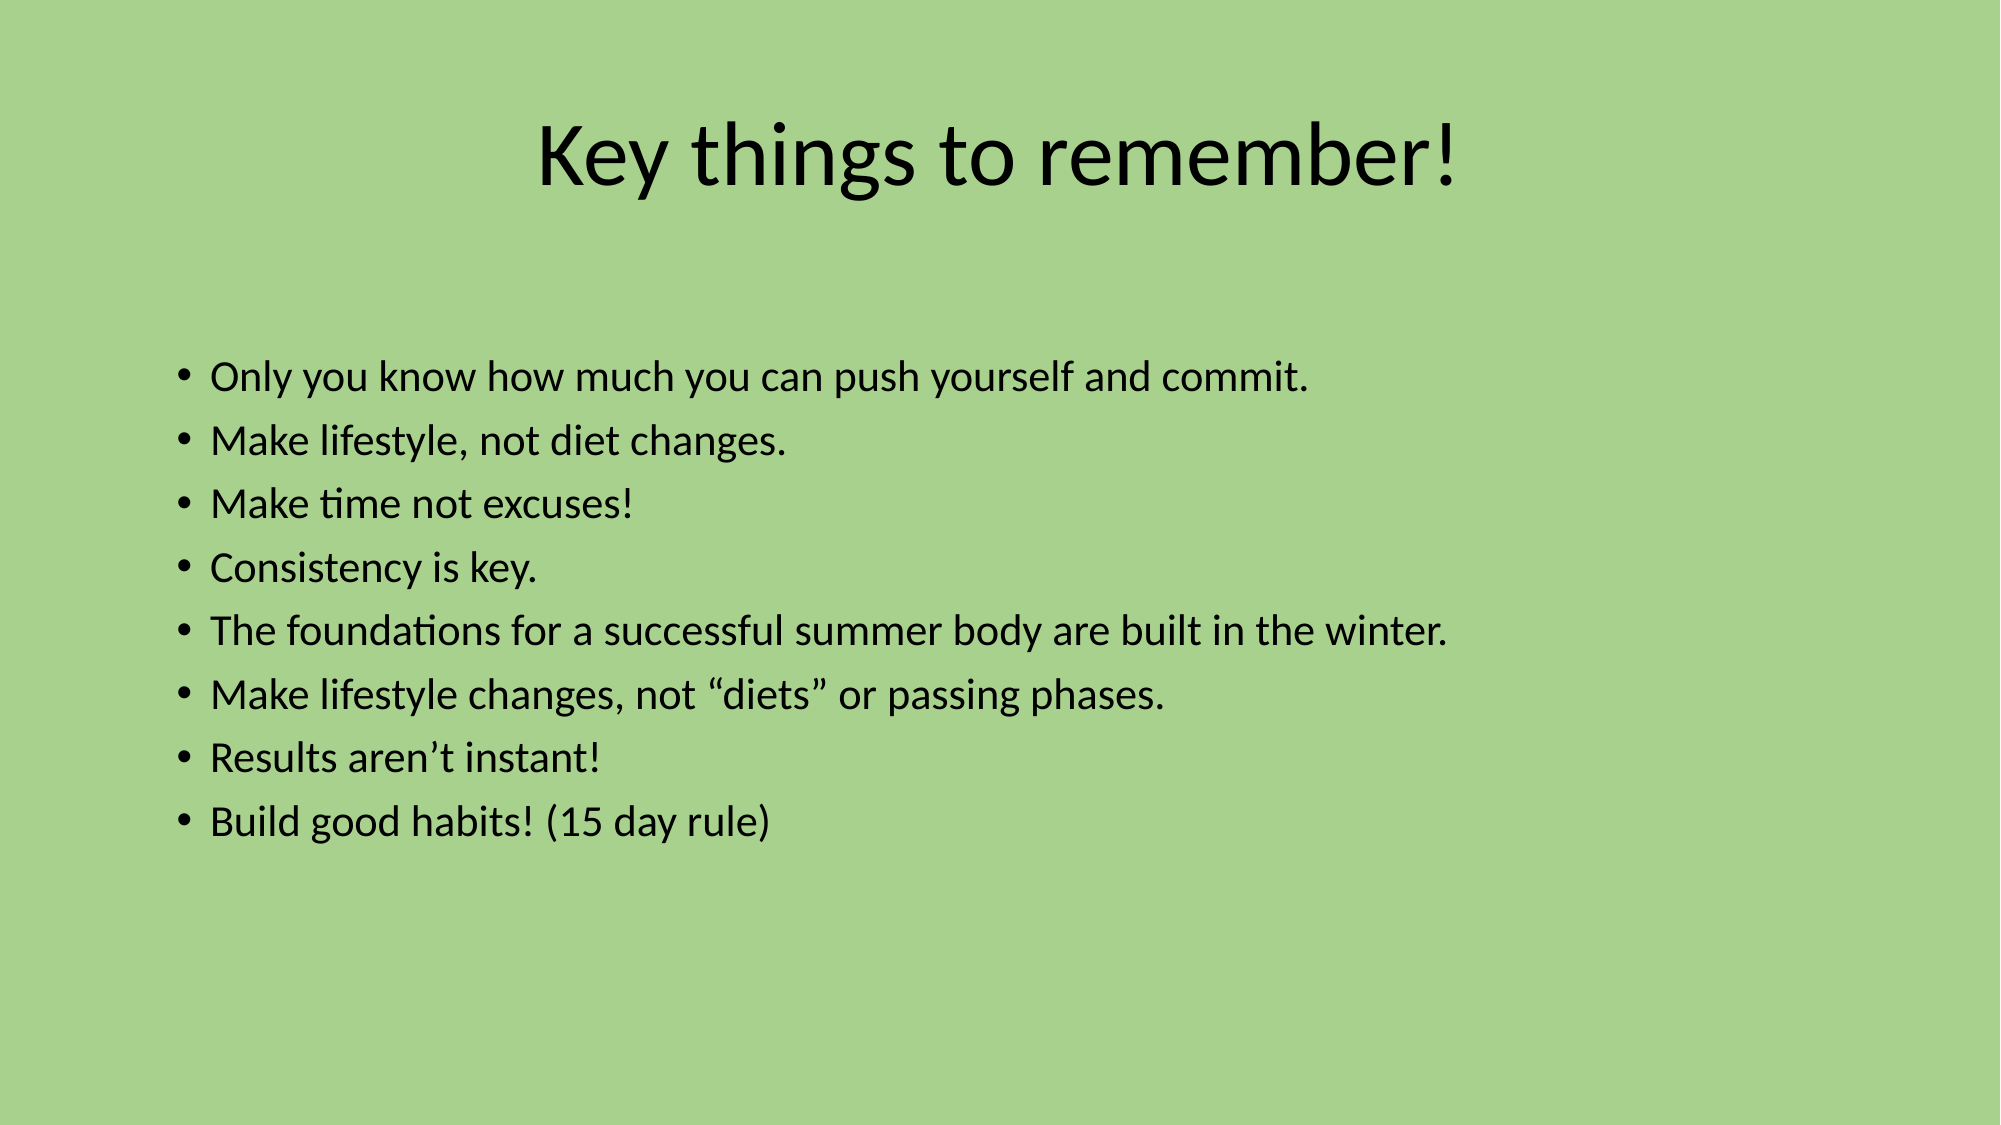

# Key things to remember!
Only you know how much you can push yourself and commit.
Make lifestyle, not diet changes.
Make time not excuses!
Consistency is key.
The foundations for a successful summer body are built in the winter.
Make lifestyle changes, not “diets” or passing phases.
Results aren’t instant!
Build good habits! (15 day rule)